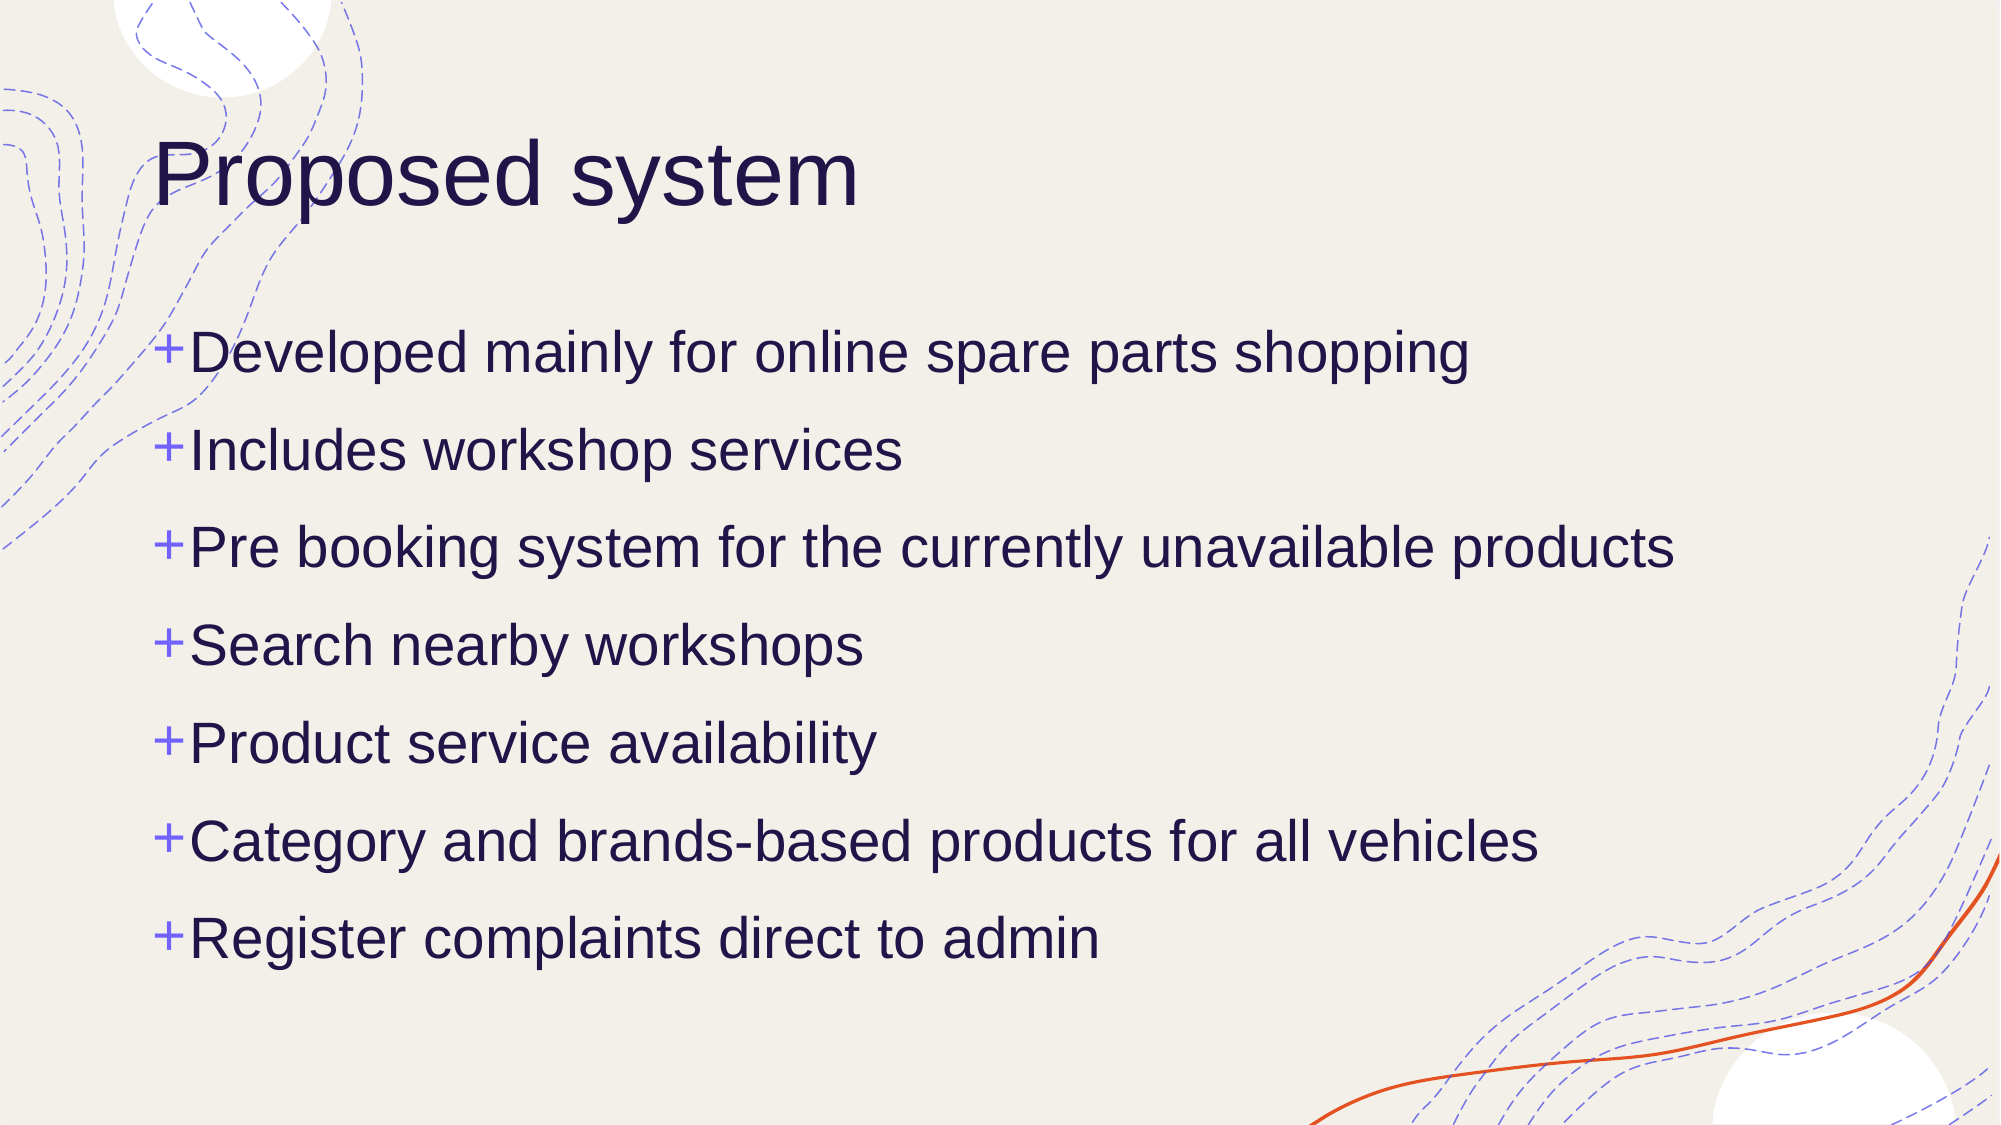

# Proposed system
Developed mainly for online spare parts shopping
Includes workshop services
Pre booking system for the currently unavailable products
Search nearby workshops
Product service availability
Category and brands-based products for all vehicles
Register complaints direct to admin